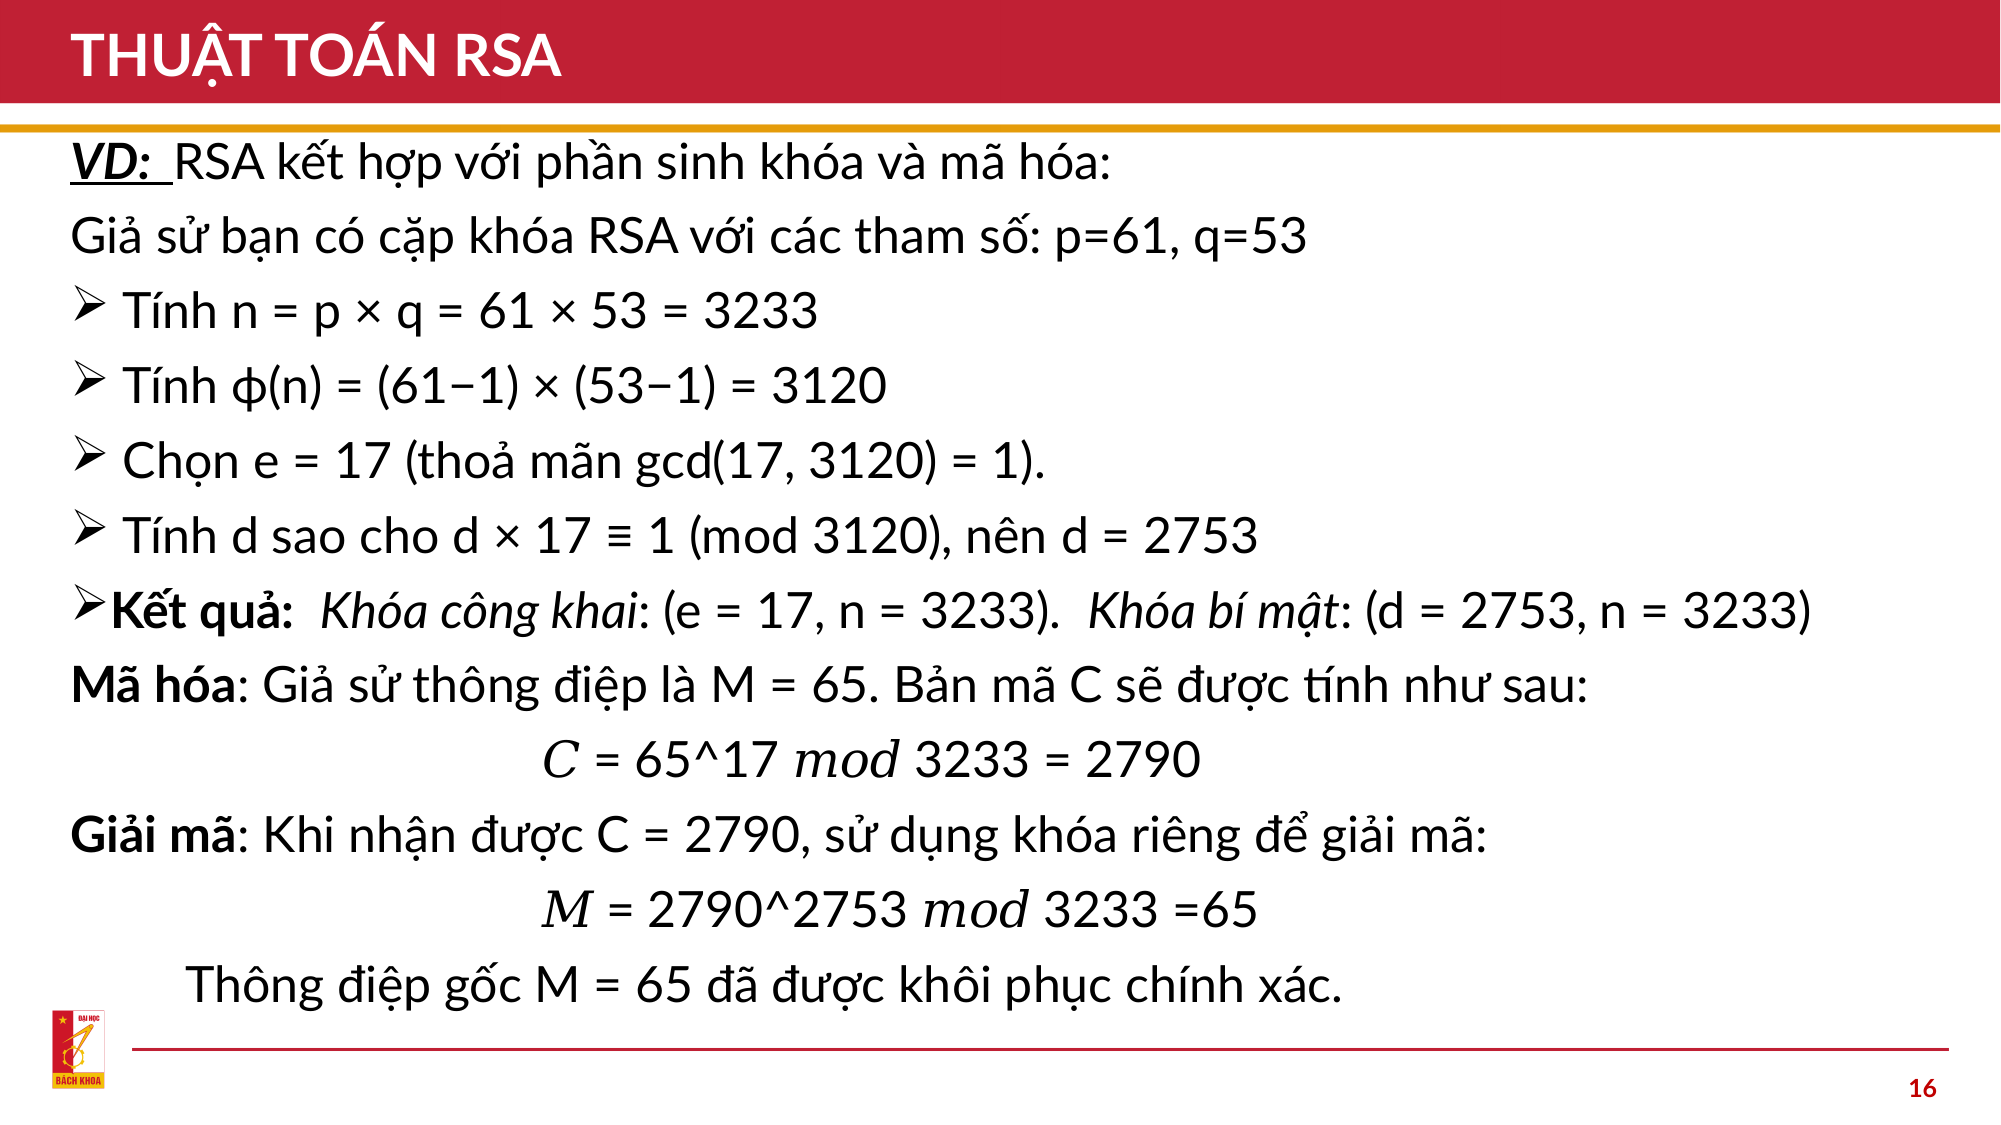

# THUẬT TOÁN RSA
VD:  RSA kết hợp với phần sinh khóa và mã hóa:
Giả sử bạn có cặp khóa RSA với các tham số: p=61, q=53
 Tính n = p × q = 61 × 53 = 3233
 Tính ϕ(n) = (61−1) × (53−1) = 3120
 Chọn e = 17 (thoả mãn gcd(17, 3120) = 1).
 Tính d sao cho d × 17 ≡ 1 (mod 3120), nên d = 2753
Kết quả:  Khóa công khai: (e = 17, n = 3233).  Khóa bí mật: (d = 2753, n = 3233)
Mã hóa: Giả sử thông điệp là M = 65. Bản mã C sẽ được tính như sau:
                                     𝐶 = 65^17 𝑚𝑜𝑑 3233 = 2790
Giải mã: Khi nhận được C = 2790, sử dụng khóa riêng để giải mã:
                                     𝑀 = 2790^2753 𝑚𝑜𝑑 3233 =65
         Thông điệp gốc M = 65 đã được khôi phục chính xác.

16